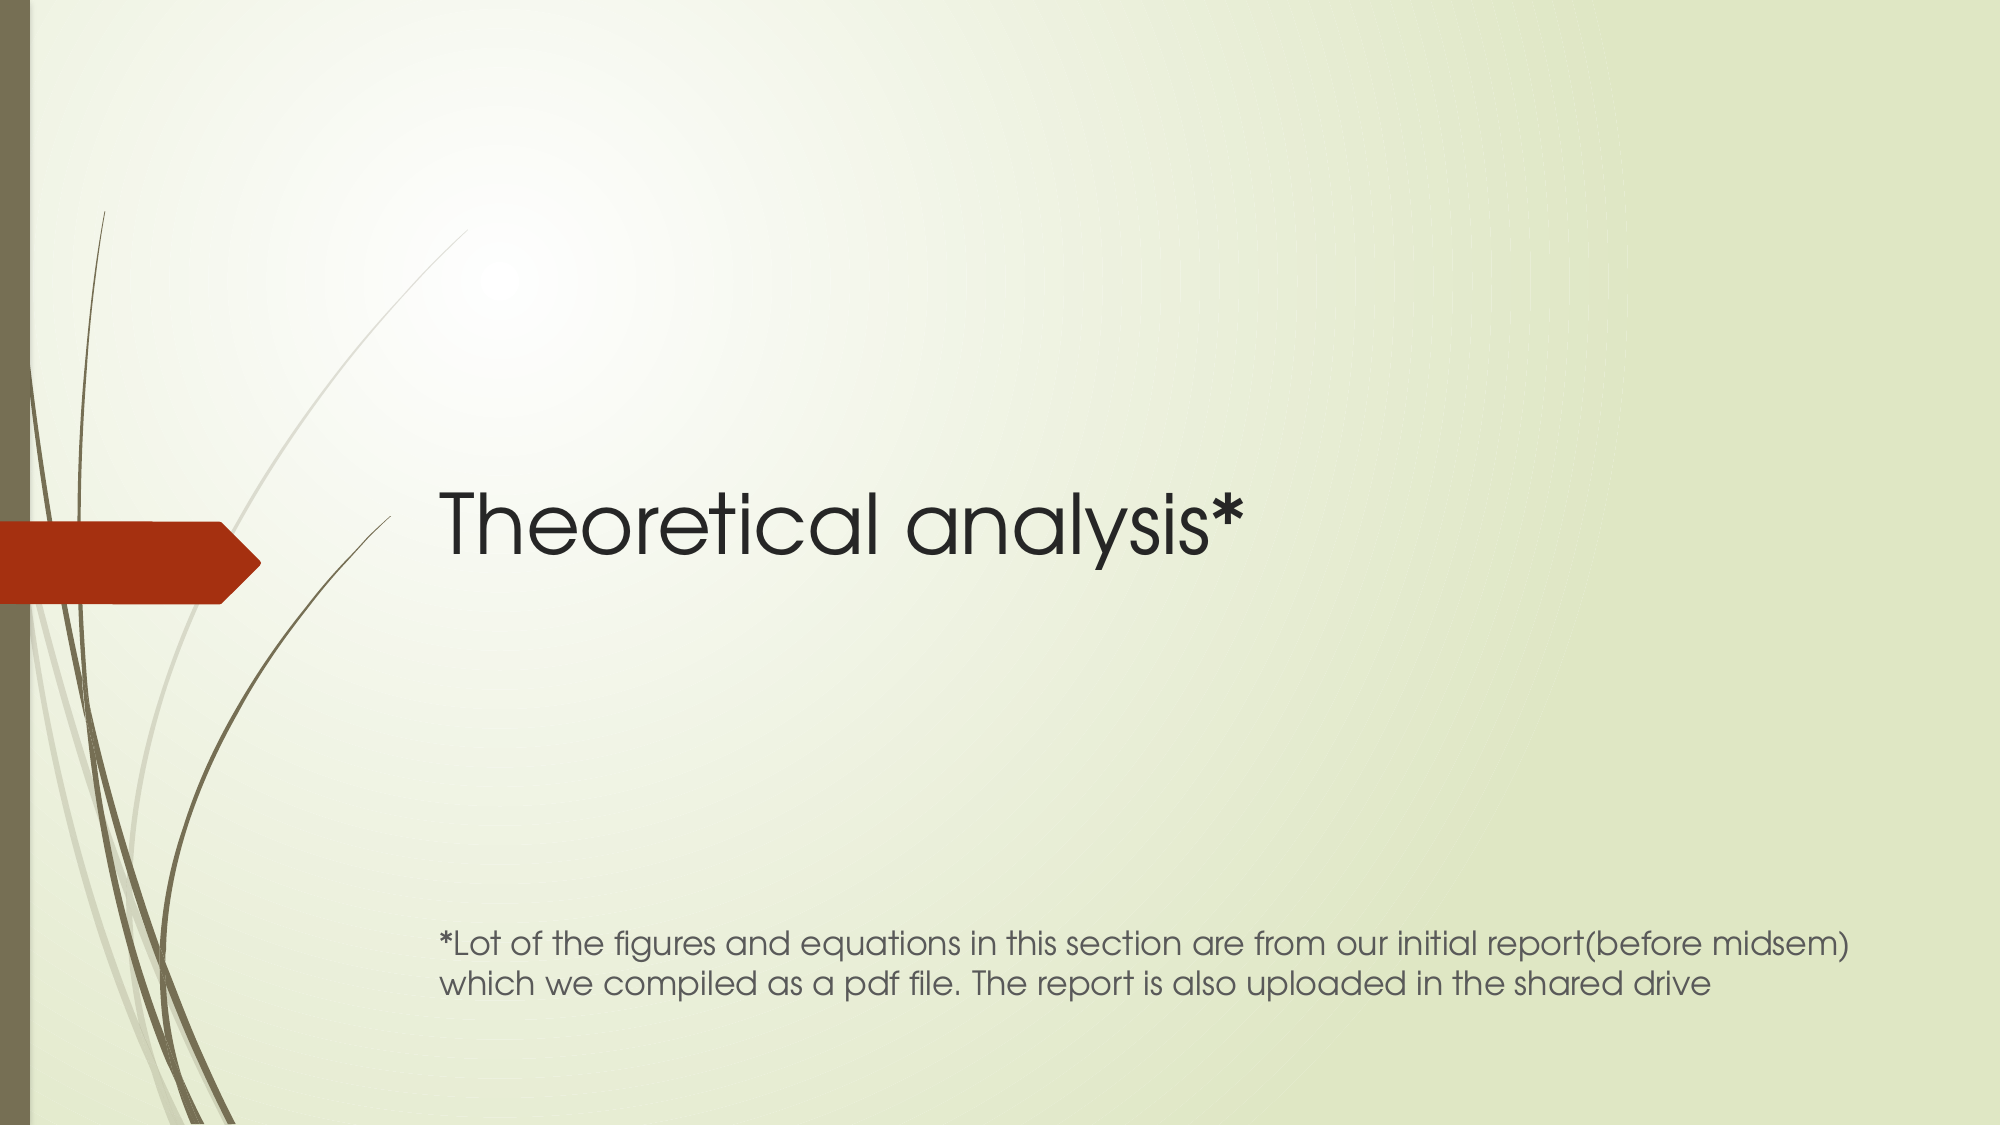

# Theoretical analysis*
*Lot of the figures and equations in this section are from our initial report(before midsem) which we compiled as a pdf file. The report is also uploaded in the shared drive